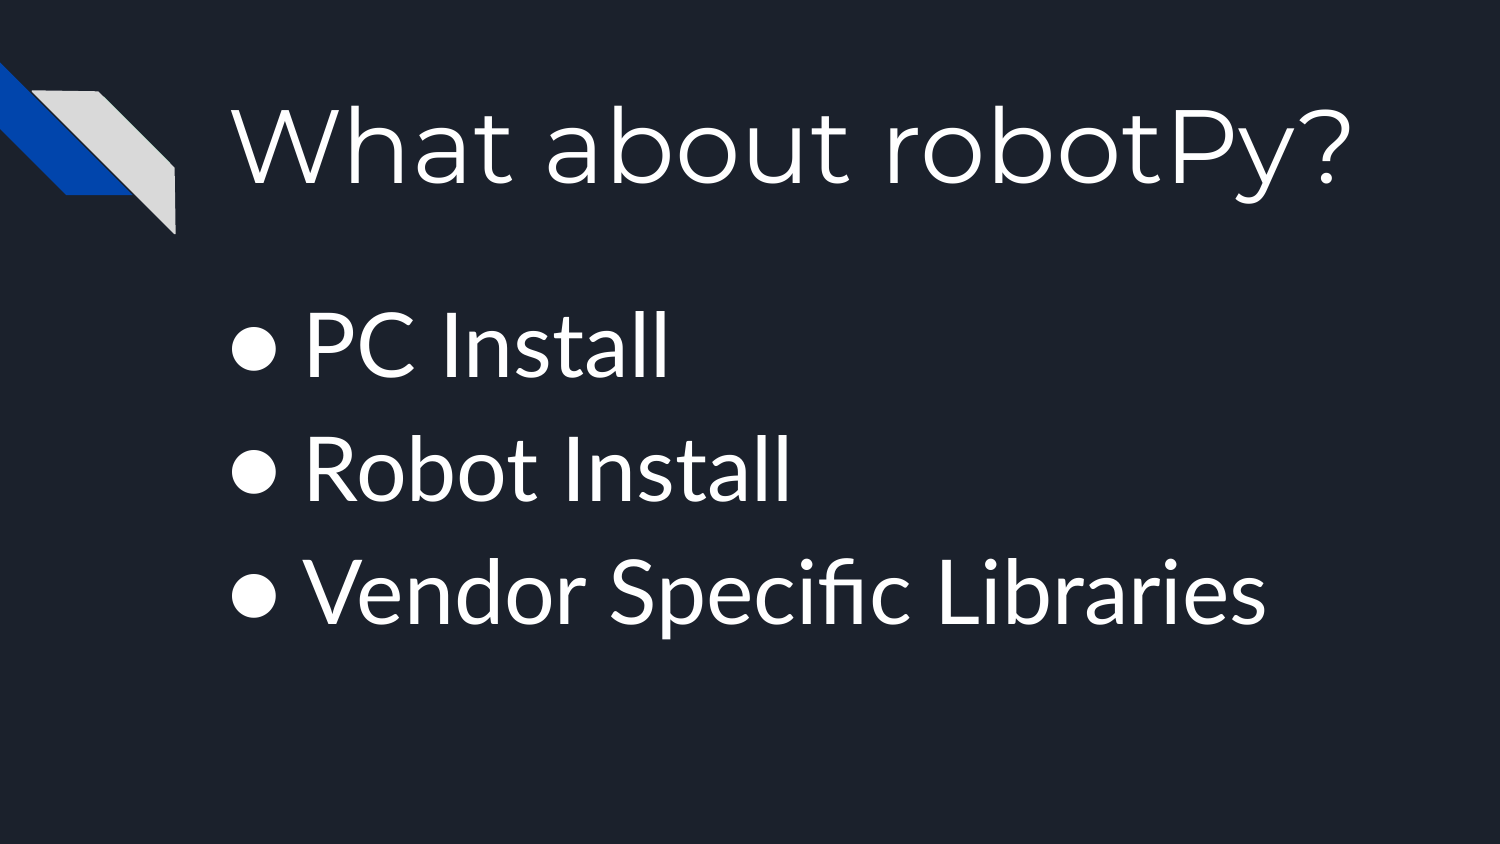

# What about robotPy?

PC Install
Robot Install
Vendor Specific Libraries